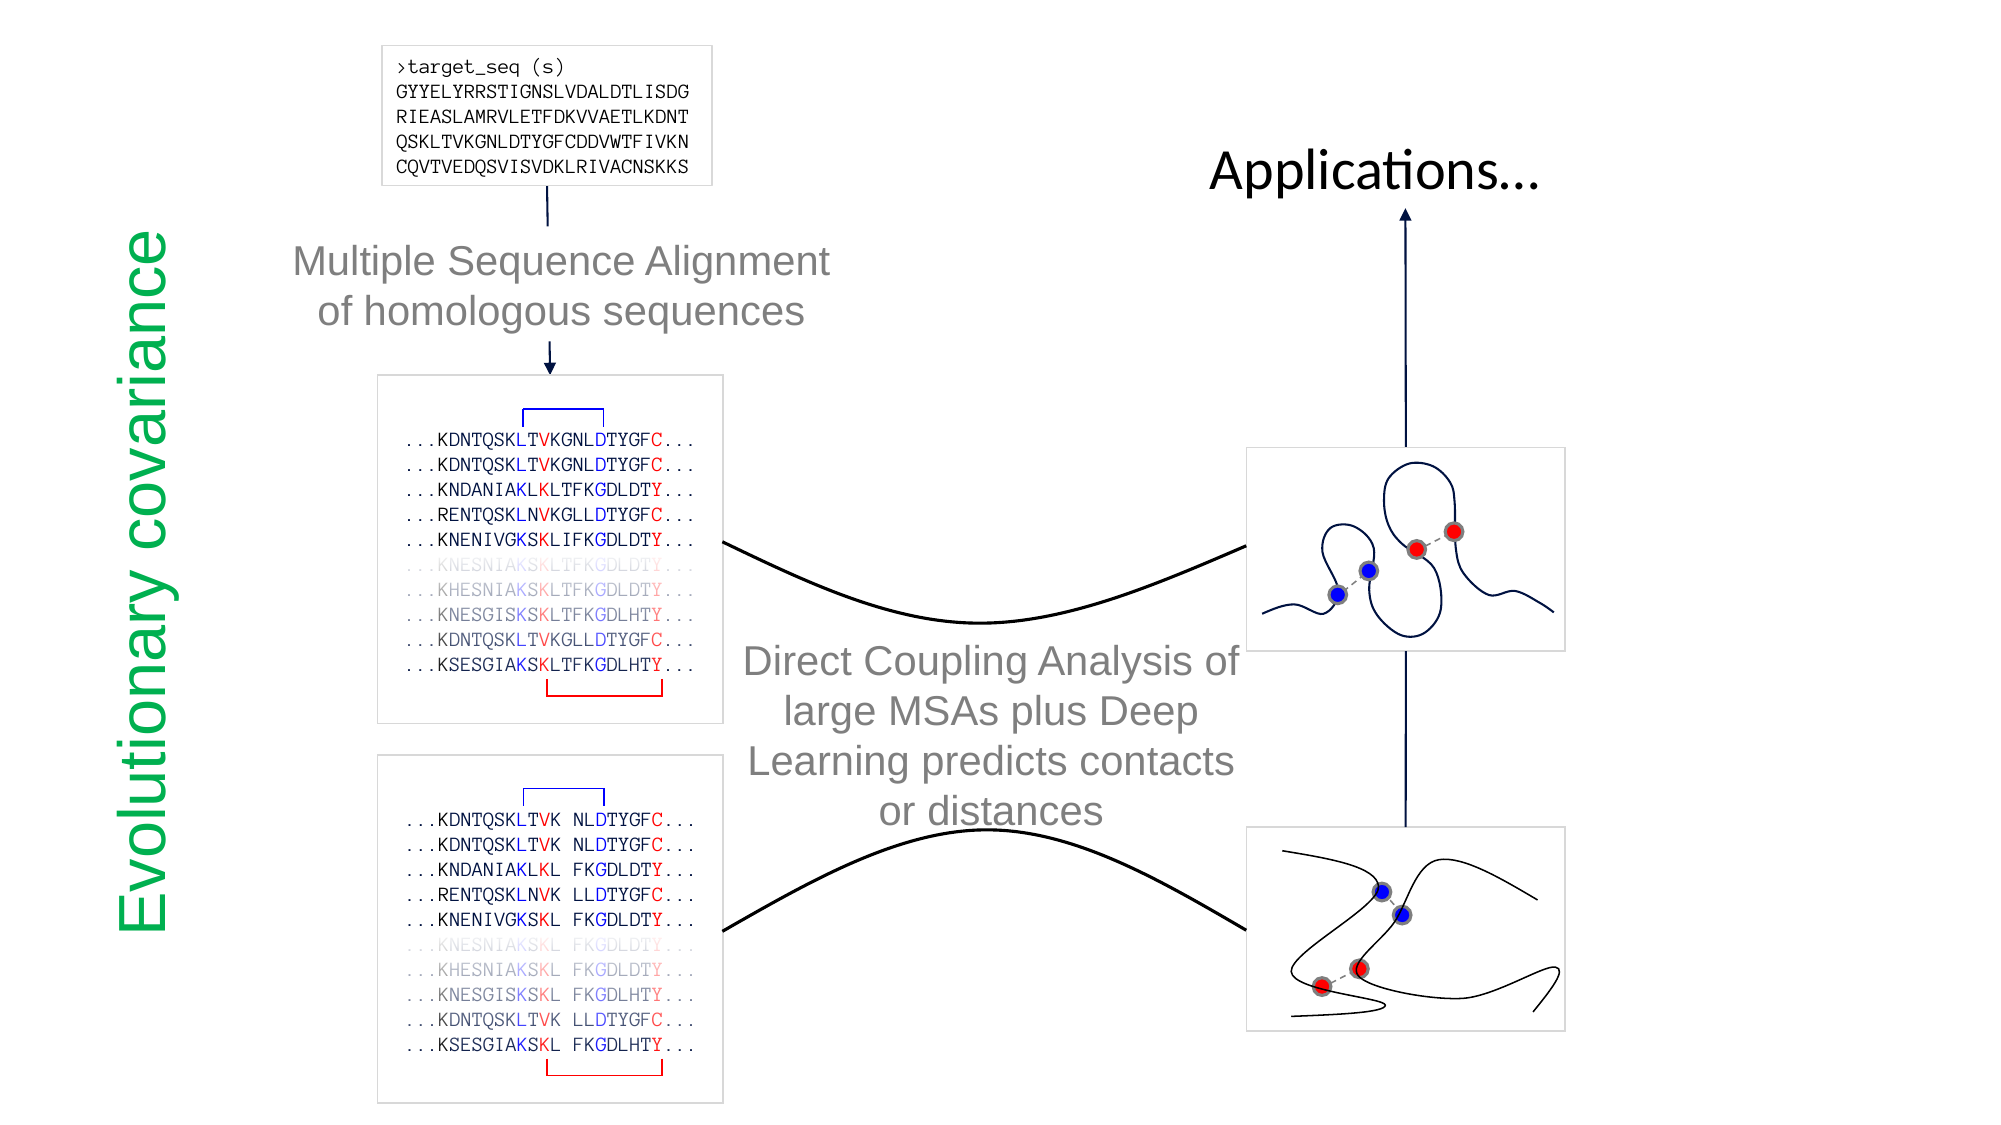

>target_seq (s)
GYYELYRRSTIGNSLVDALDTLISDG
RIEASLAMRVLETFDKVVAETLKDNT
QSKLTVKGNLDTYGFCDDVWTFIVKN
CQVTVEDQSVISVDKLRIVACNSKKS
Applications…
Multiple Sequence Alignment
of homologous sequences

...KDNTQSKLTVKGNLDTYGFC...
...KDNTQSKLTVKGNLDTYGFC...
...KNDANIAKLKLTFKGDLDTY...
...RENTQSKLNVKGLLDTYGFC...
...KNENIVGKSKLIFKGDLDTY...
...KNESNIAKSKLTFKGDLDTY...
...KHESNIAKSKLTFKGDLDTY...
...KNESGISKSKLTFKGDLHTY...
...KDNTQSKLTVKGLLDTYGFC...
...KSESGIAKSKLTFKGDLHTY...

Evolutionary covariance

Direct Coupling Analysis of
large MSAs plus Deep Learning predicts contacts or distances

...KDNTQSKLTVKGNLDTYGFC...
...KDNTQSKLTVKGNLDTYGFC...
...KNDANIAKLKLTFKGDLDTY...
...RENTQSKLNVKGLLDTYGFC...
...KNENIVGKSKLIFKGDLDTY...
...KNESNIAKSKL FKGDLDTY...
...KHESNIAKSKL FKGDLDTY...
...KNESGISKSKL FKGDLHTY...
...KDNTQSKLTVK LLDTYGFC...
...KSESGIAKSKL FKGDLHTY...